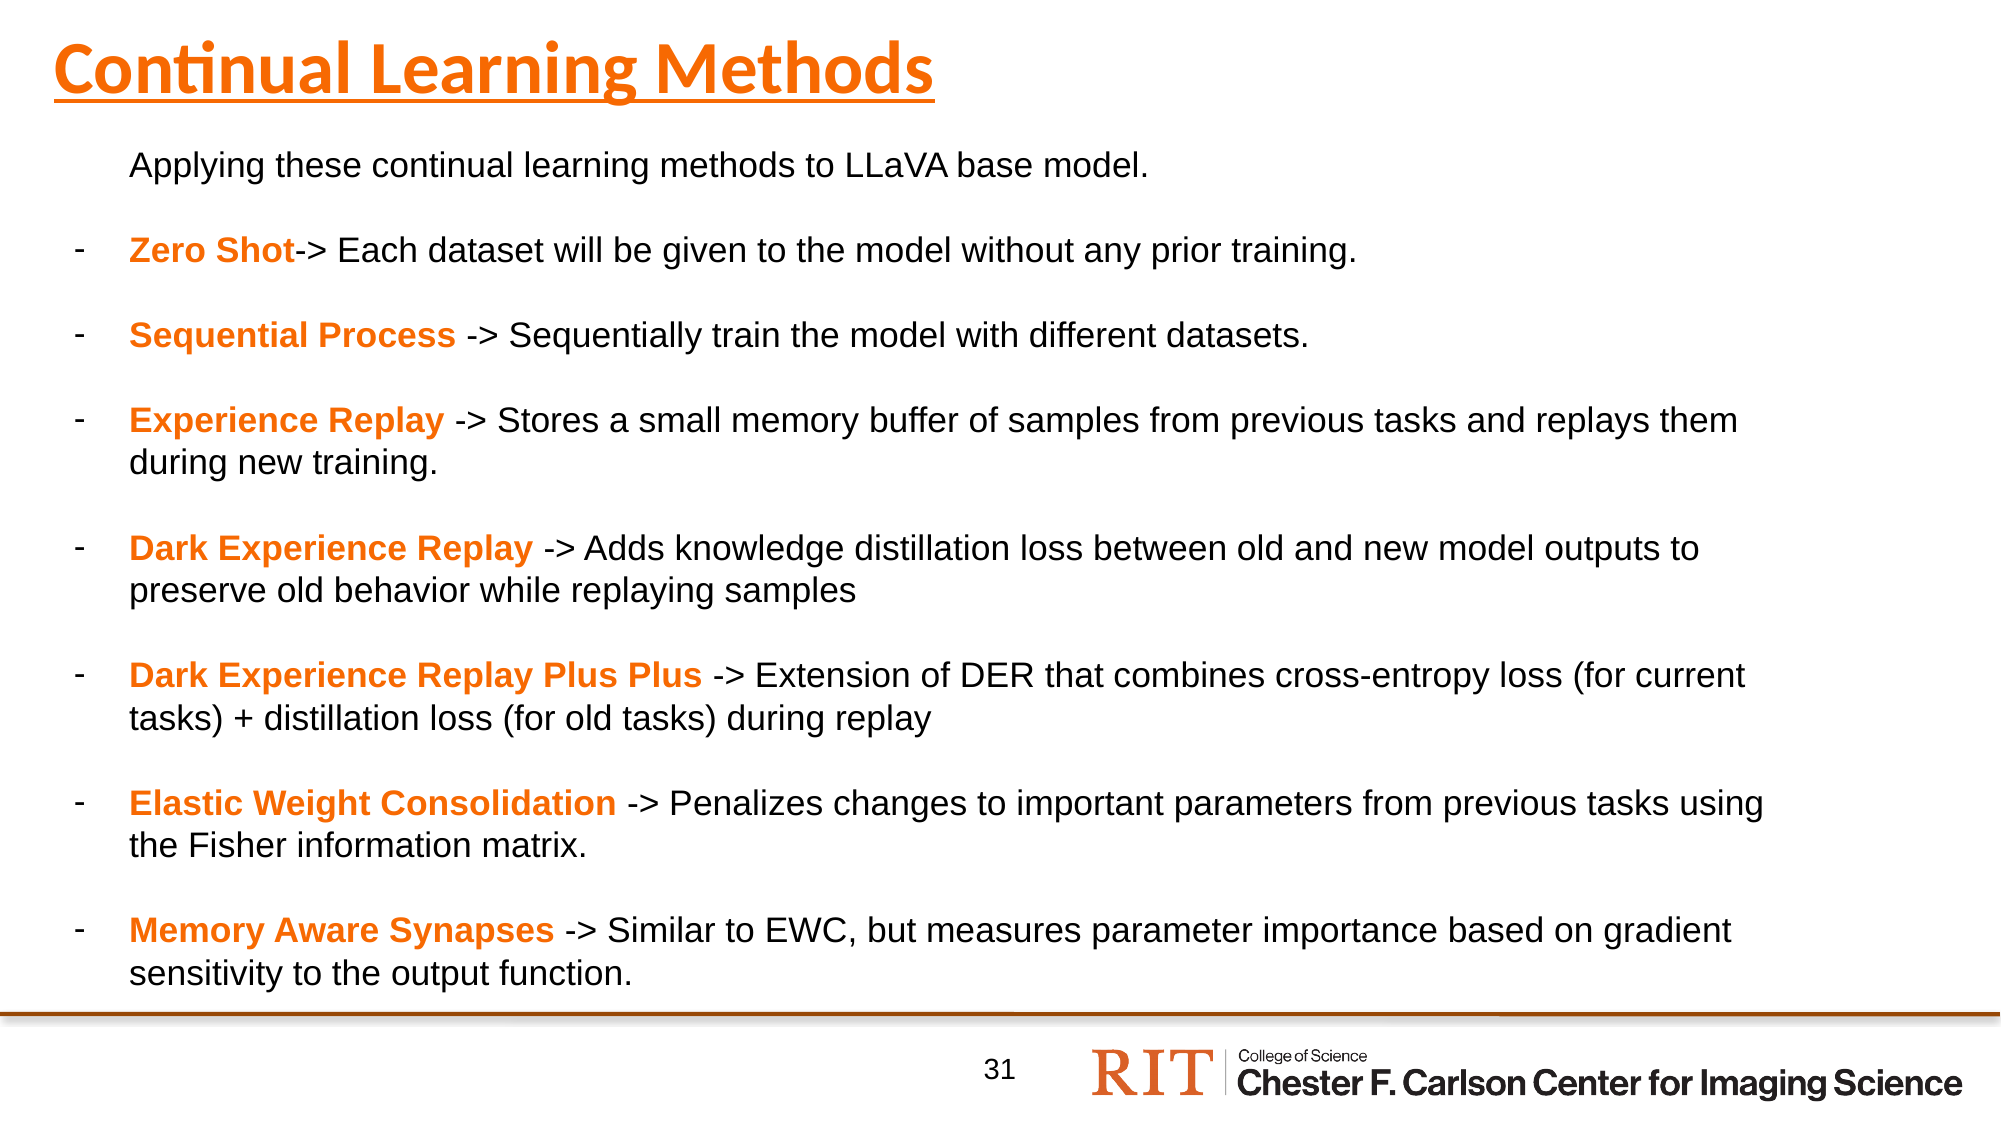

# Continual Learning Methods
Applying these continual learning methods to LLaVA base model.

Zero Shot-> Each dataset will be given to the model without any prior training.

Sequential Process -> Sequentially train the model with different datasets.

Experience Replay -> Stores a small memory buffer of samples from previous tasks and replays them during new training.

Dark Experience Replay -> Adds knowledge distillation loss between old and new model outputs to preserve old behavior while replaying samples

Dark Experience Replay Plus Plus -> Extension of DER that combines cross-entropy loss (for current tasks) + distillation loss (for old tasks) during replay

Elastic Weight Consolidation -> Penalizes changes to important parameters from previous tasks using the Fisher information matrix.

Memory Aware Synapses -> Similar to EWC, but measures parameter importance based on gradient sensitivity to the output function.

31